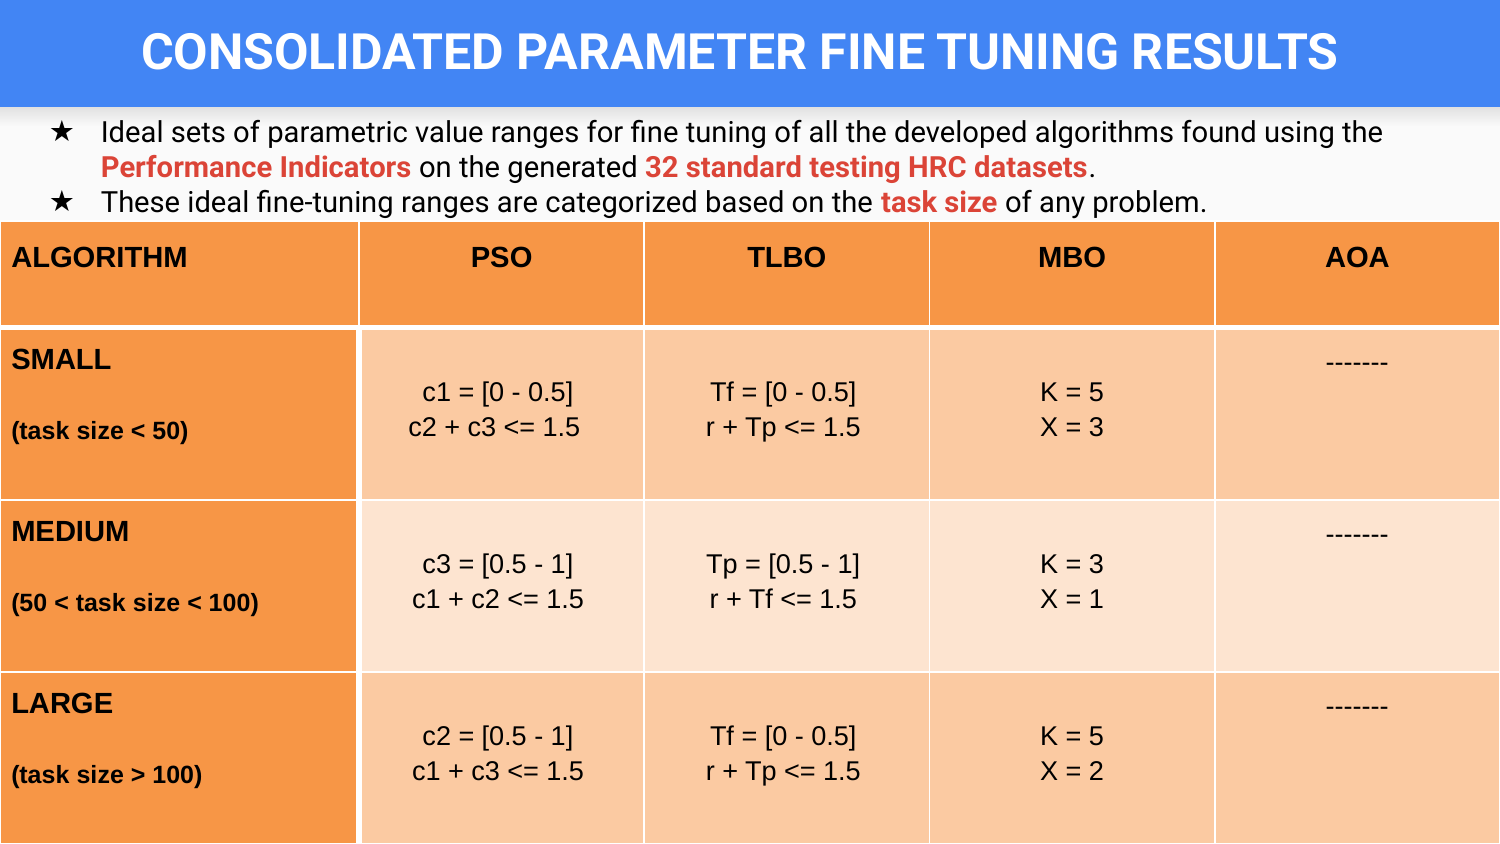

# CONSOLIDATED PARAMETER FINE TUNING RESULTS
Ideal sets of parametric value ranges for fine tuning of all the developed algorithms found using the Performance Indicators on the generated 32 standard testing HRC datasets.
These ideal fine-tuning ranges are categorized based on the task size of any problem.
| ALGORITHM | PSO | TLBO | MBO | AOA |
| --- | --- | --- | --- | --- |
| SMALL (task size < 50) | c1 = [0 - 0.5] c2 + c3 <= 1.5 | Tf = [0 - 0.5] r + Tp <= 1.5 | K = 5 X = 3 | ------- |
| MEDIUM (50 < task size < 100) | c3 = [0.5 - 1] c1 + c2 <= 1.5 | Tp = [0.5 - 1] r + Tf <= 1.5 | K = 3 X = 1 | ------- |
| LARGE (task size > 100) | c2 = [0.5 - 1] c1 + c3 <= 1.5 | Tf = [0 - 0.5] r + Tp <= 1.5 | K = 5 X = 2 | ------- |